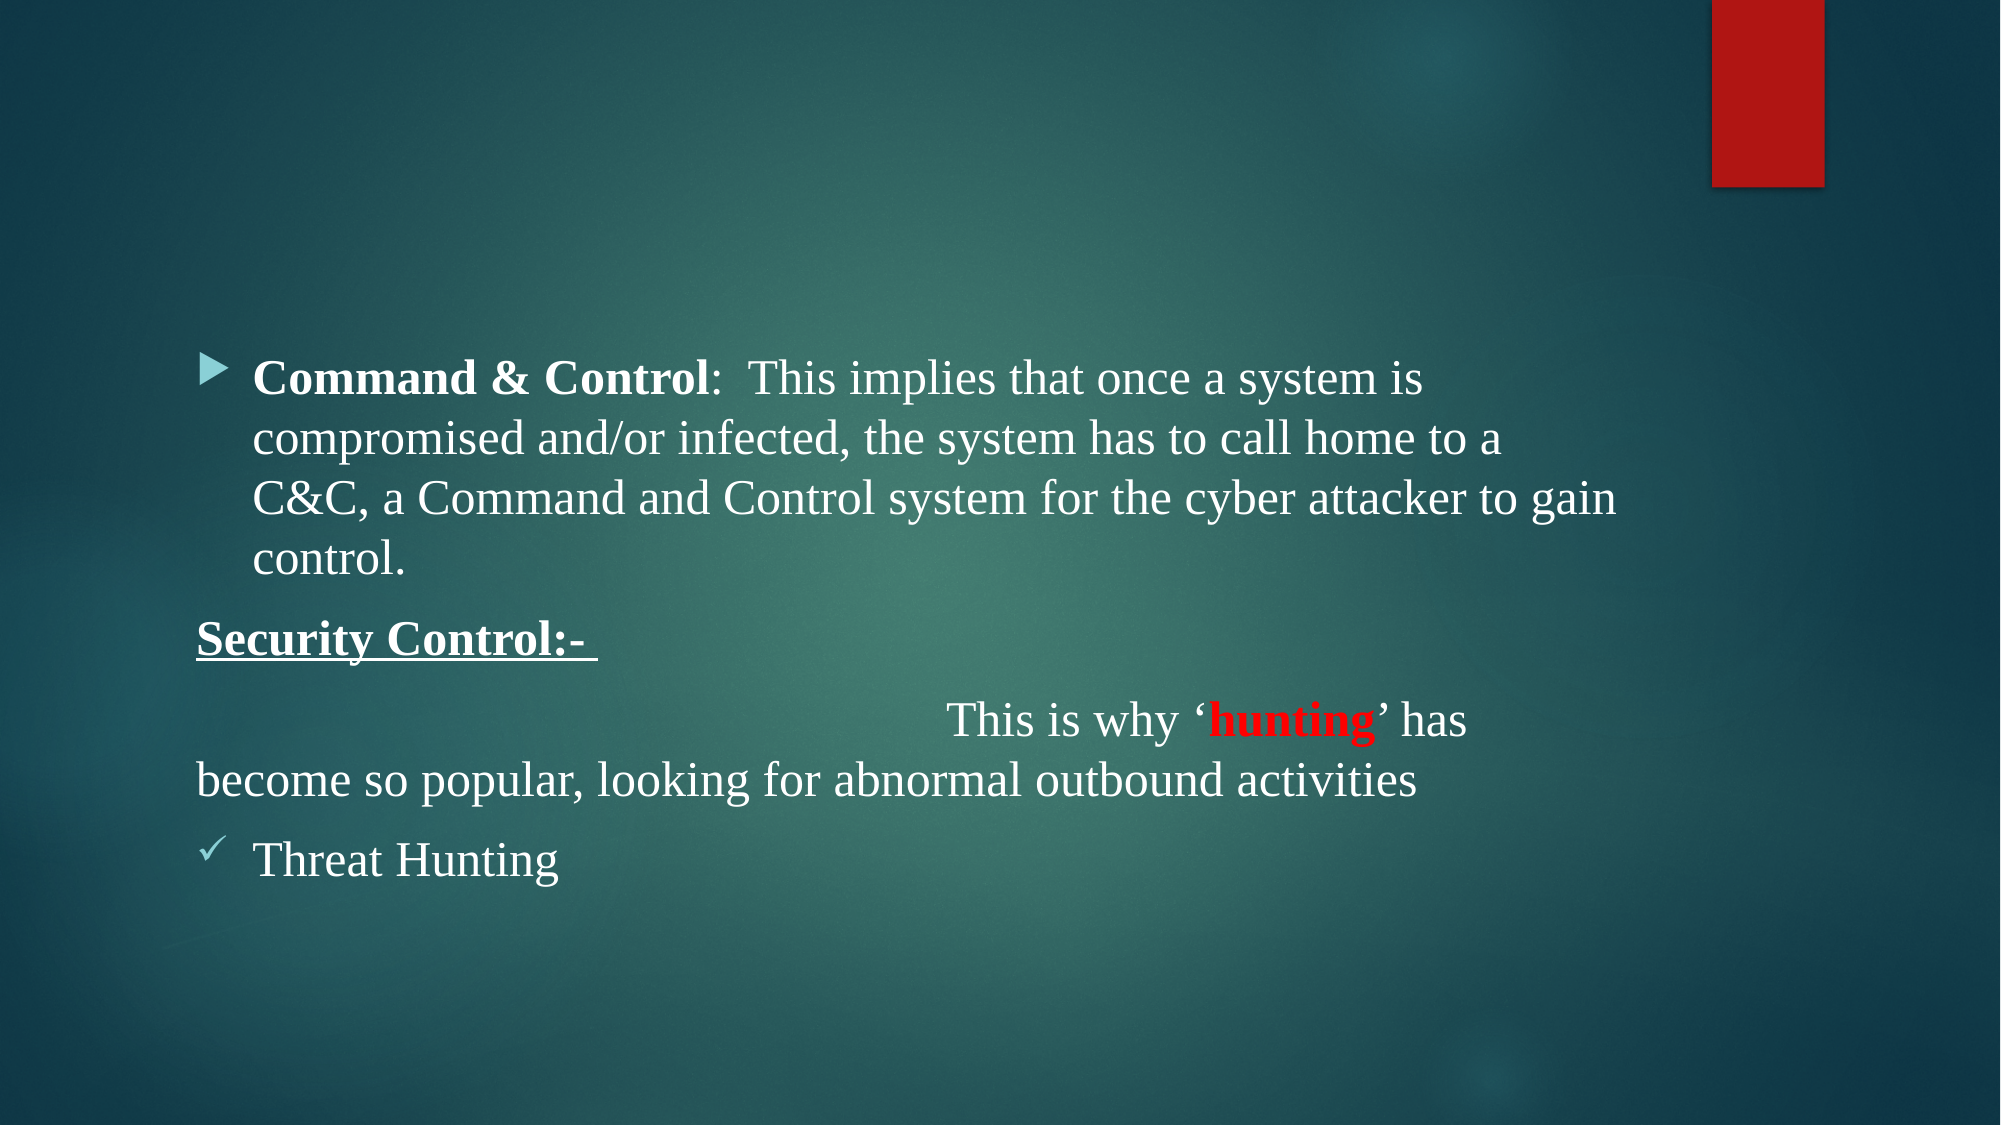

Command & Control:  This implies that once a system is compromised and/or infected, the system has to call home to a C&C, a Command and Control system for the cyber attacker to gain control.
Security Control:-
 					This is why ‘hunting’ has become so popular, looking for abnormal outbound activities
Threat Hunting